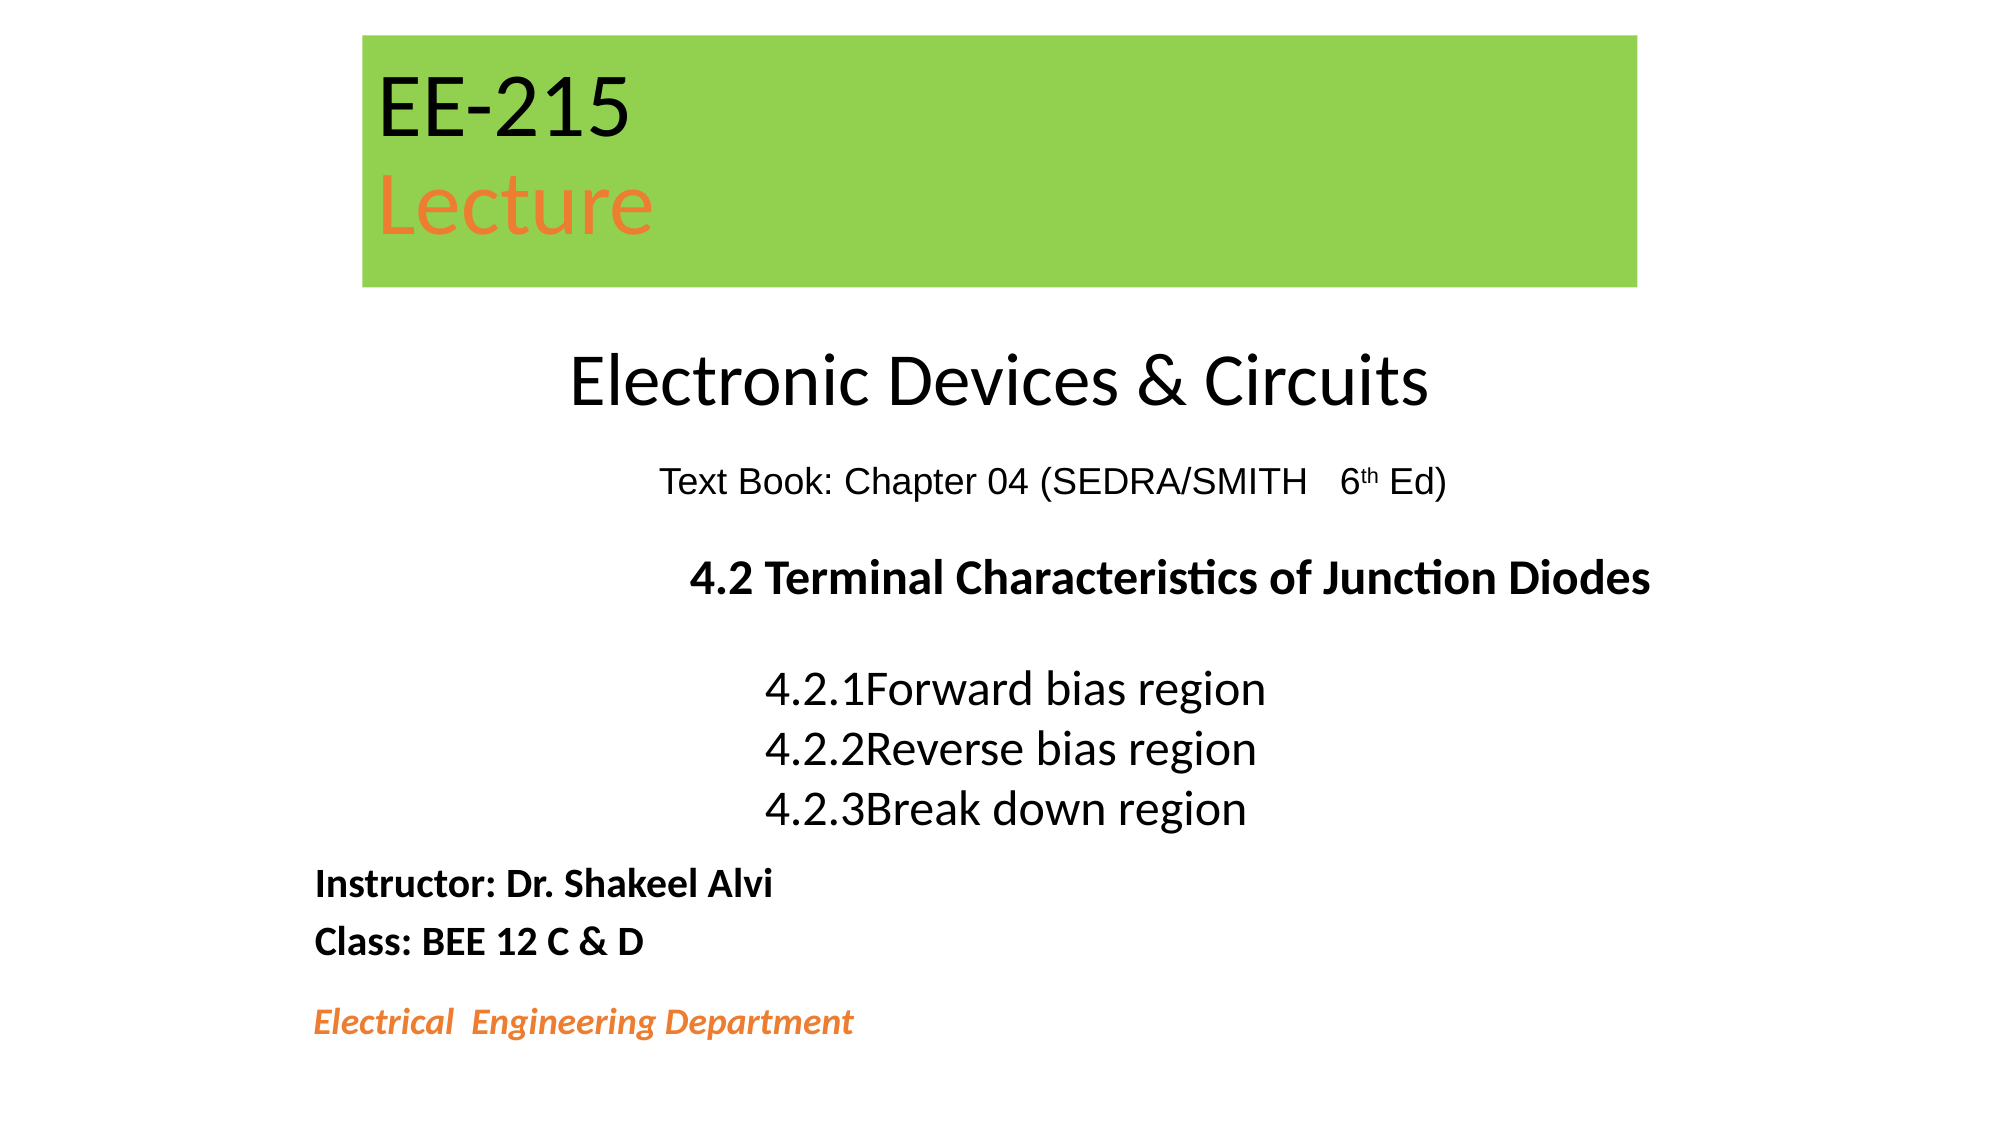

# EE-215 Lecture
Electronic Devices & Circuits
    Text Book: Chapter 04 (Sedra/Smith   6th Ed)

4.2 Terminal Characteristics of Junction Diodes

4.2.1Forward bias region
4.2.2Reverse bias region
4.2.3Break down region

Instructor: Dr. Shakeel Alvi
Class: BEE 12 C & D
Electrical  Engineering Department